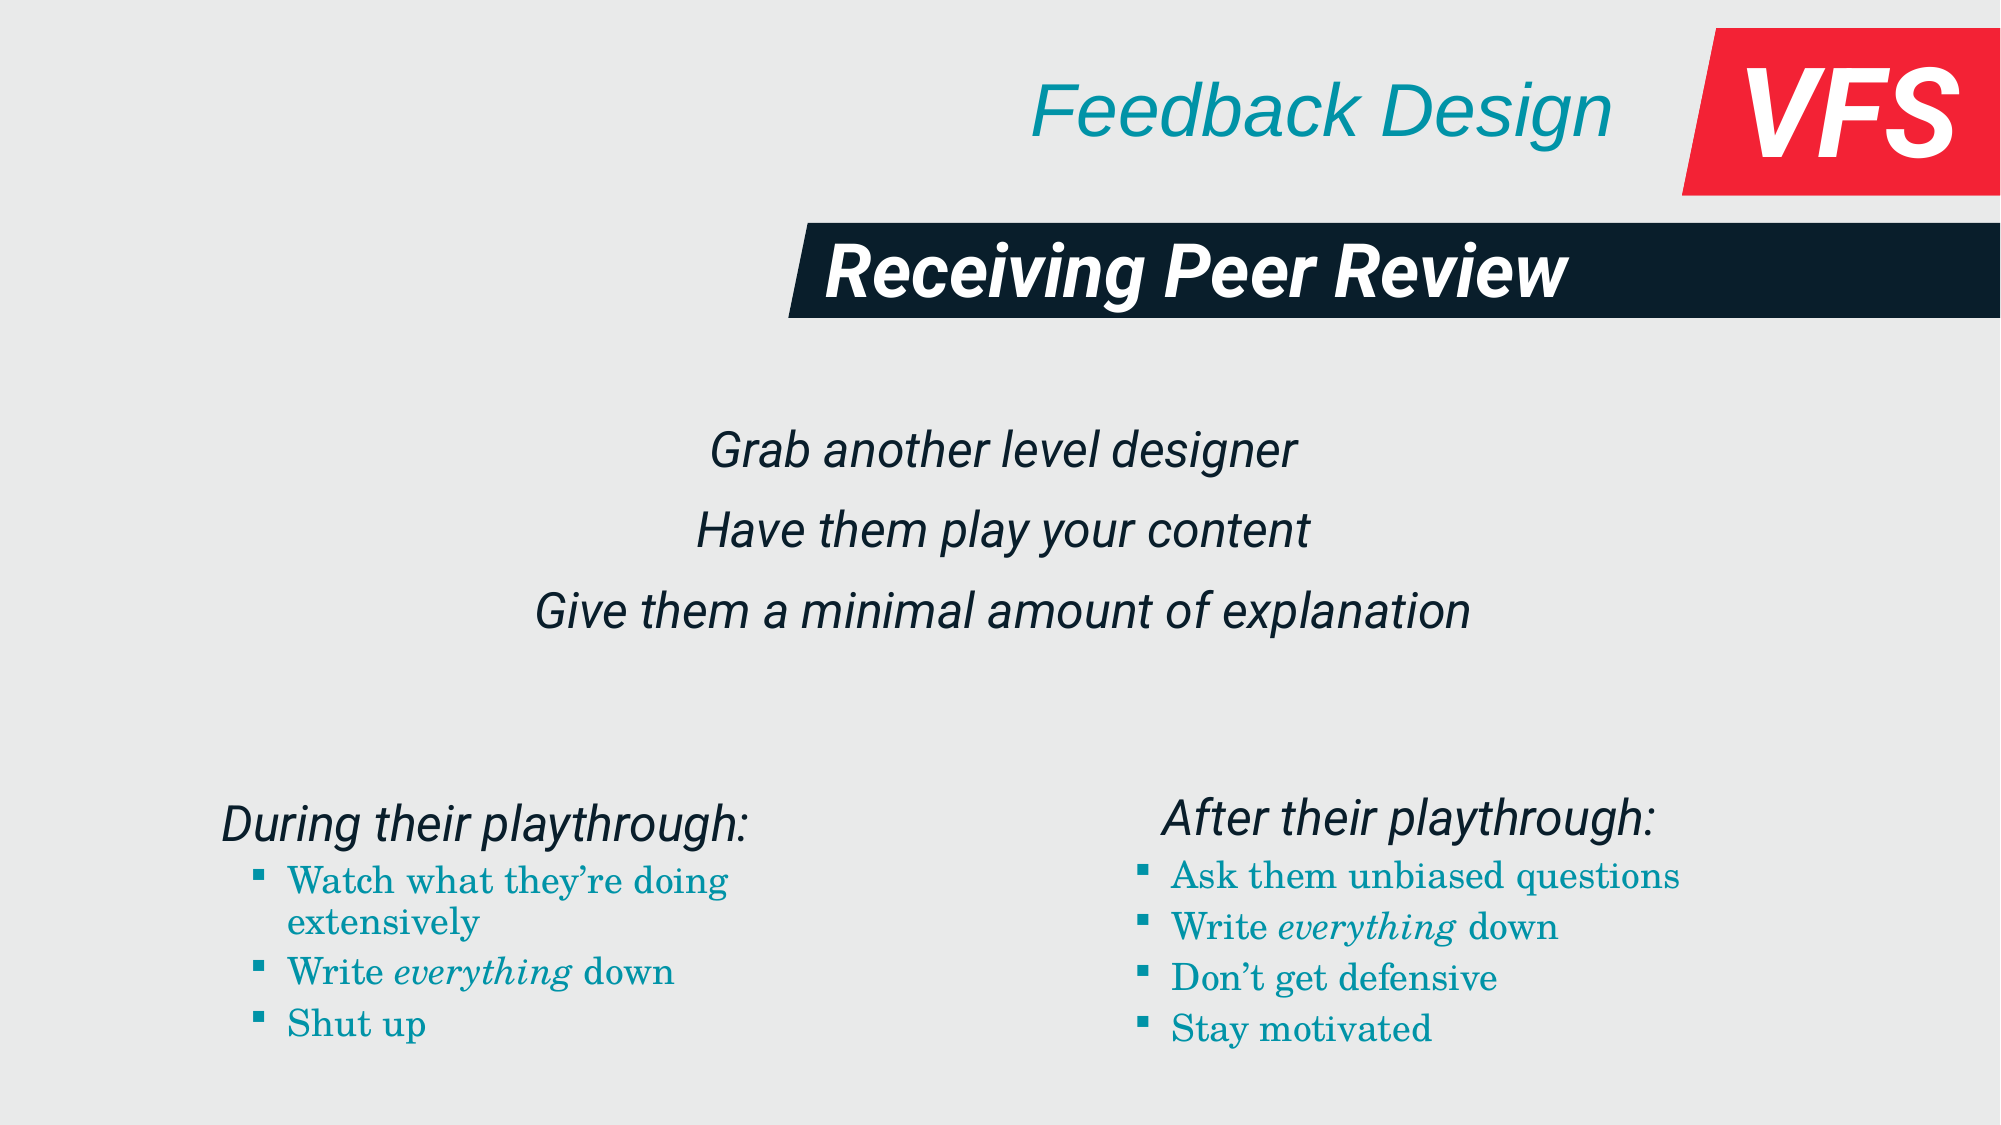

# Feedback Design
Receiving Peer Review
Grab another level designer
Have them play your content
Give them a minimal amount of explanation
After their playthrough:
Ask them unbiased questions
Write everything down
Don’t get defensive
Stay motivated
During their playthrough:
Watch what they’re doing extensively
Write everything down
Shut up